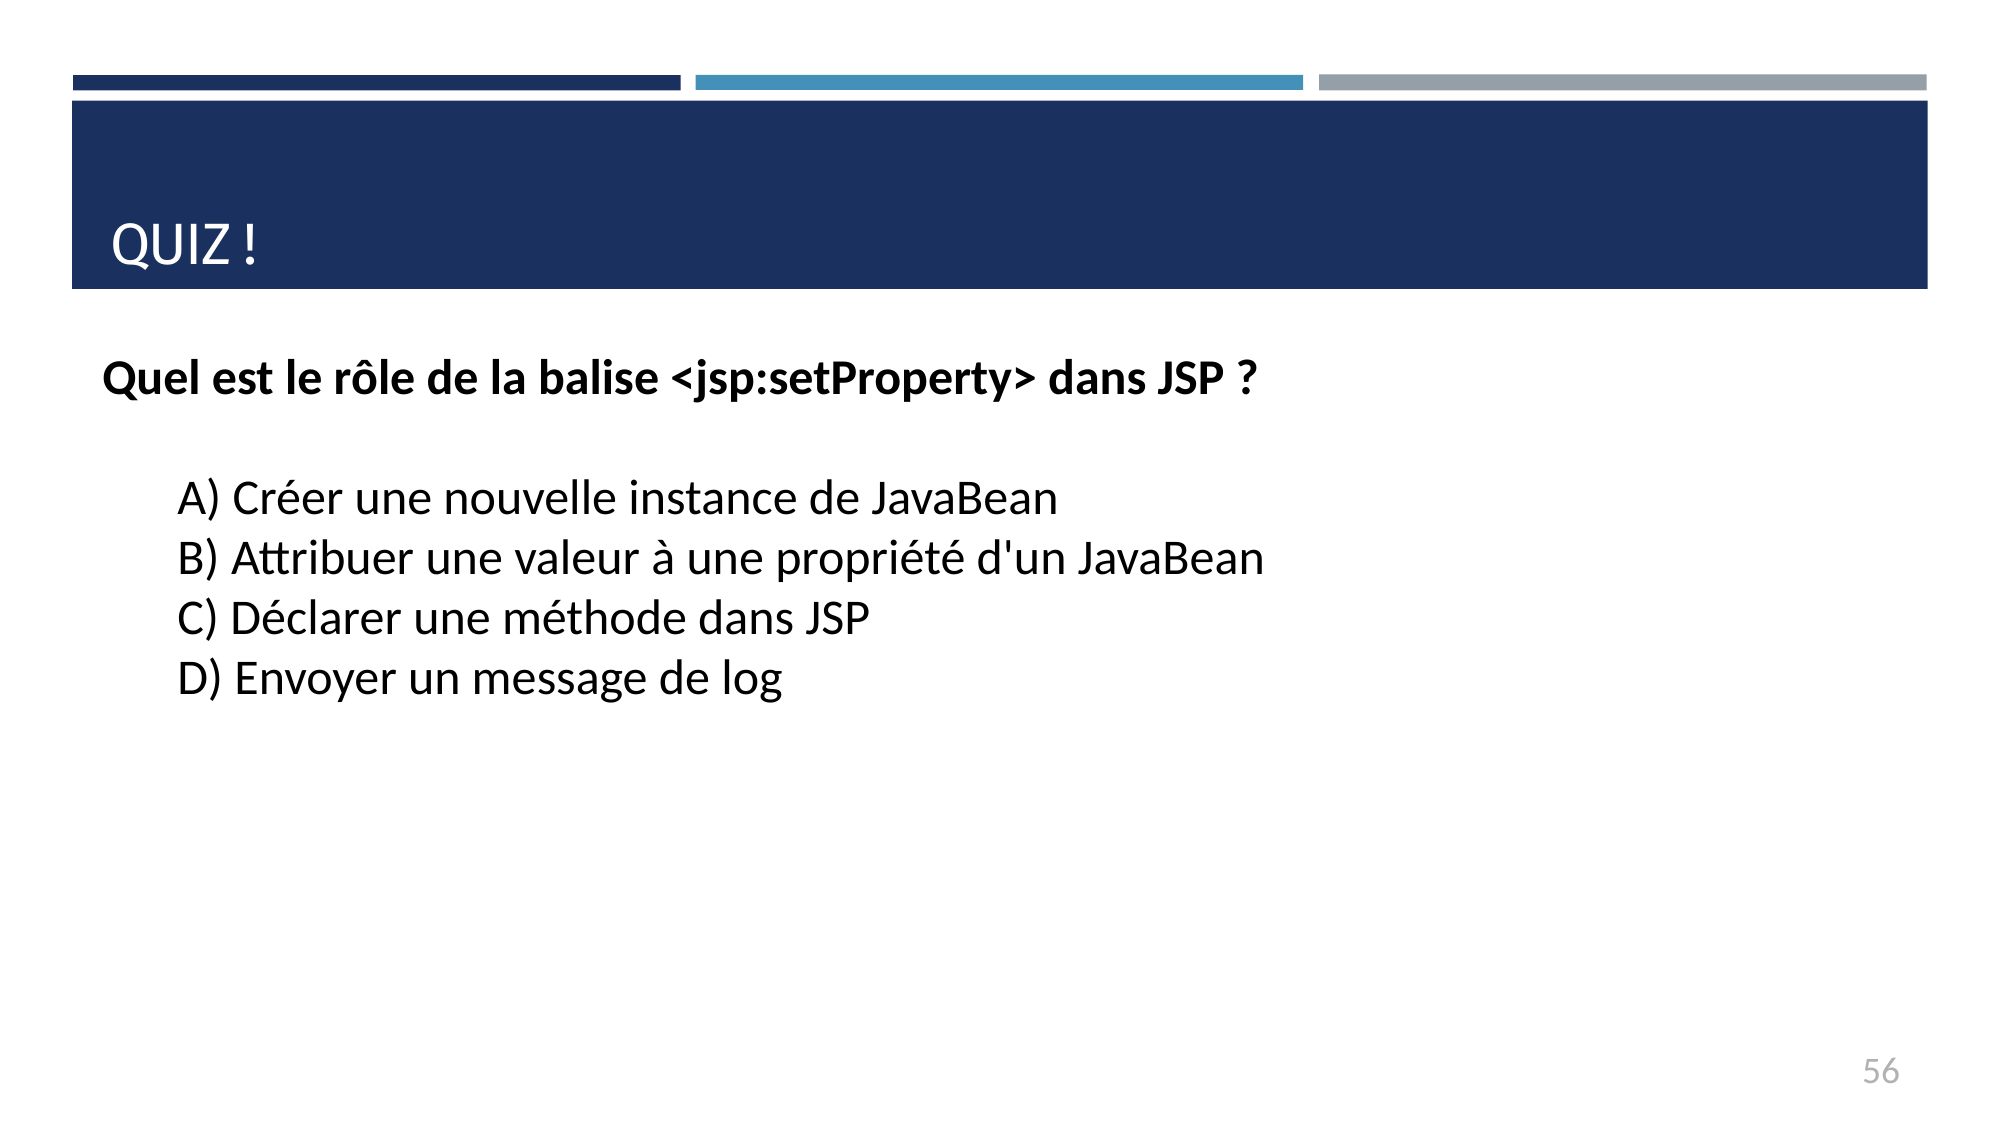

# QUIZ !
Quel est le rôle de la balise <jsp:setProperty> dans JSP ?

A) Créer une nouvelle instance de JavaBean
B) Attribuer une valeur à une propriété d'un JavaBean
C) Déclarer une méthode dans JSP
D) Envoyer un message de log
56